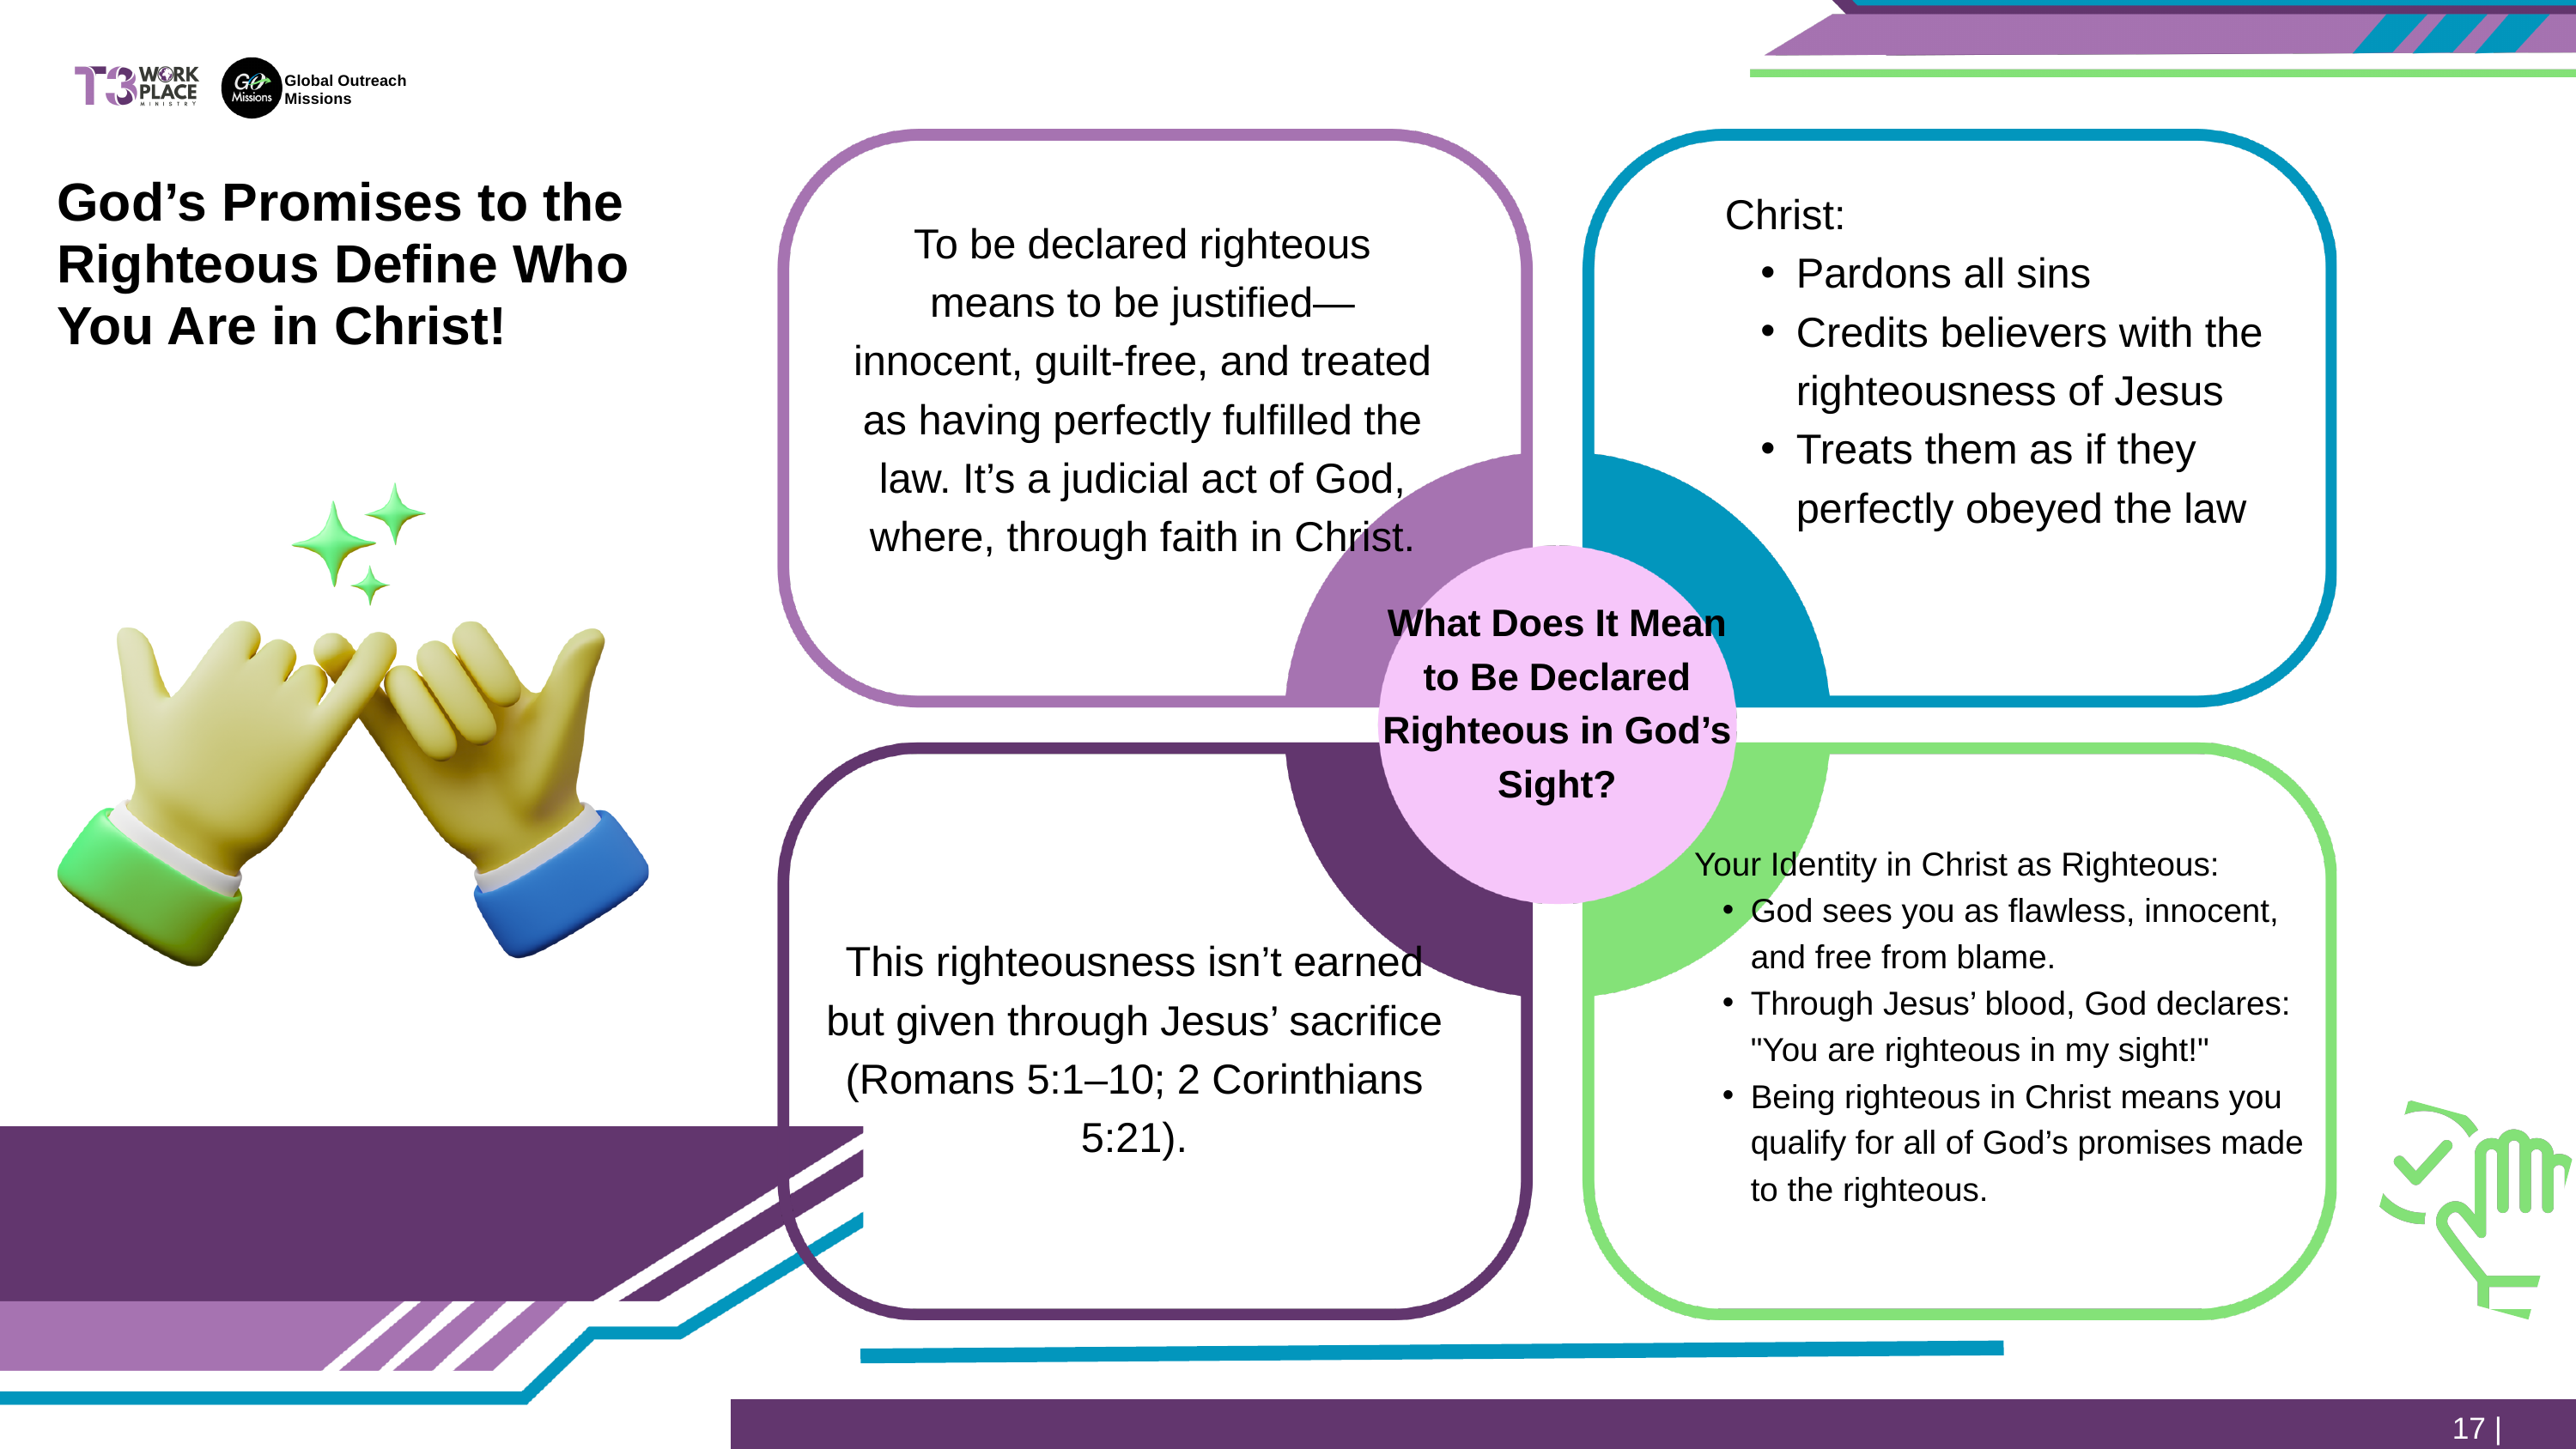

Global Outreach
Missions

Christ:
Pardons all sins
Credits believers with the righteousness of Jesus
Treats them as if they perfectly obeyed the law
To be declared righteous means to be justified—innocent, guilt-free, and treated as having perfectly fulfilled the law. It’s a judicial act of God, where, through faith in Christ.
What Does It Mean to Be Declared Righteous in God’s Sight?
Your Identity in Christ as Righteous:
God sees you as flawless, innocent, and free from blame.
Through Jesus’ blood, God declares: "You are righteous in my sight!"
Being righteous in Christ means you qualify for all of God’s promises made to the righteous.
This righteousness isn’t earned but given through Jesus’ sacrifice (Romans 5:1–10; 2 Corinthians 5:21).
God’s Promises to the Righteous Define Who You Are in Christ!

17 | Page